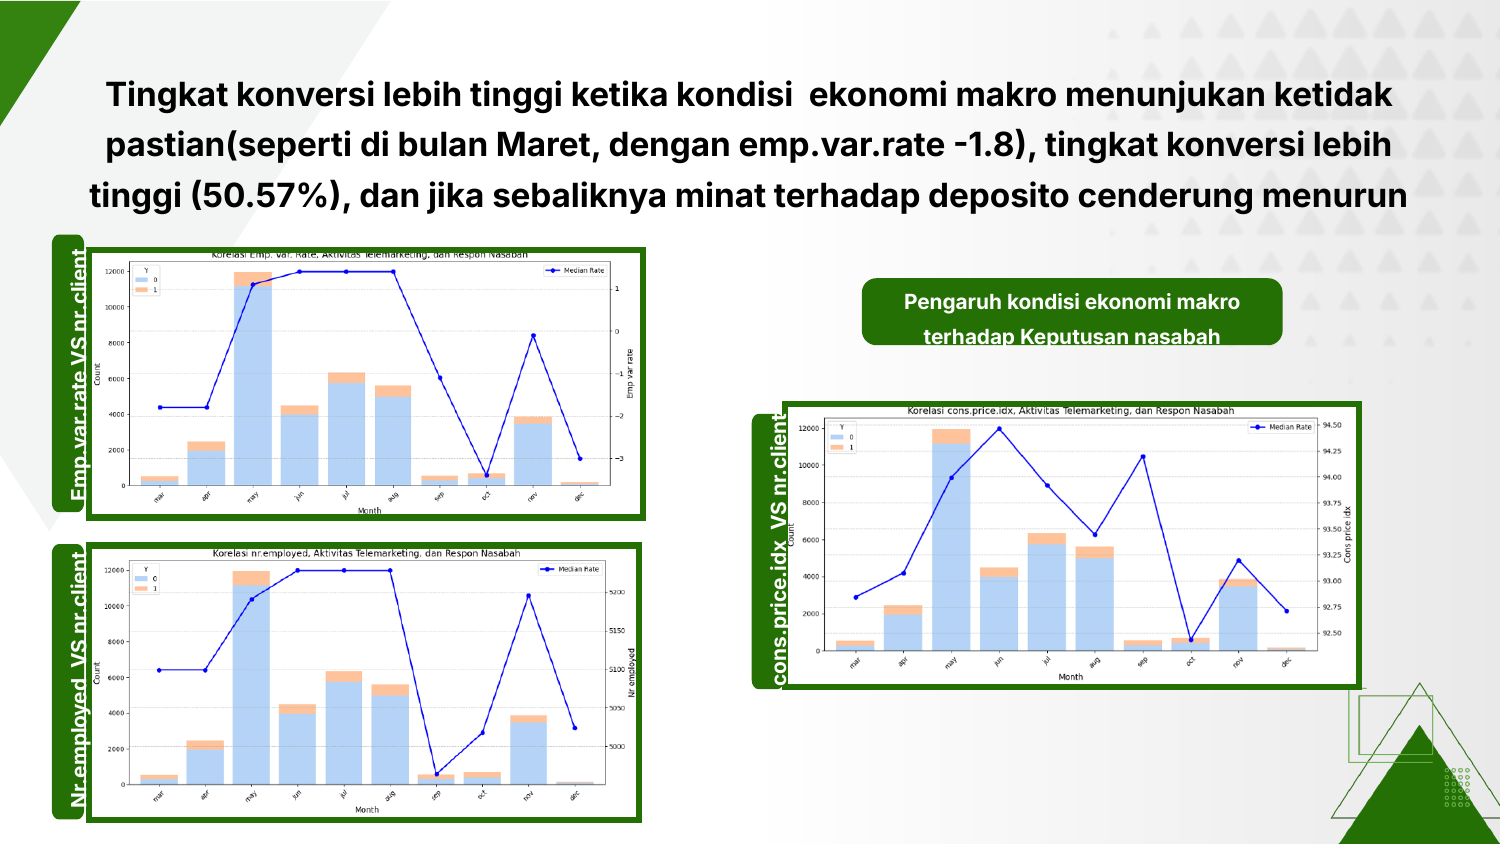

Tingkat konversi lebih tinggi ketika kondisi  ekonomi makro menunjukan ketidak pastian(seperti di bulan Maret, dengan emp.var.rate -1.8), tingkat konversi lebih tinggi (50.57%), dan jika sebaliknya minat terhadap deposito cenderung menurun

Pengaruh kondisi ekonomi makro terhadap Keputusan nasabah

Emp.var.rate VS nr.client

cons.price.idx  VS nr.client

Nr.employed  VS nr.client